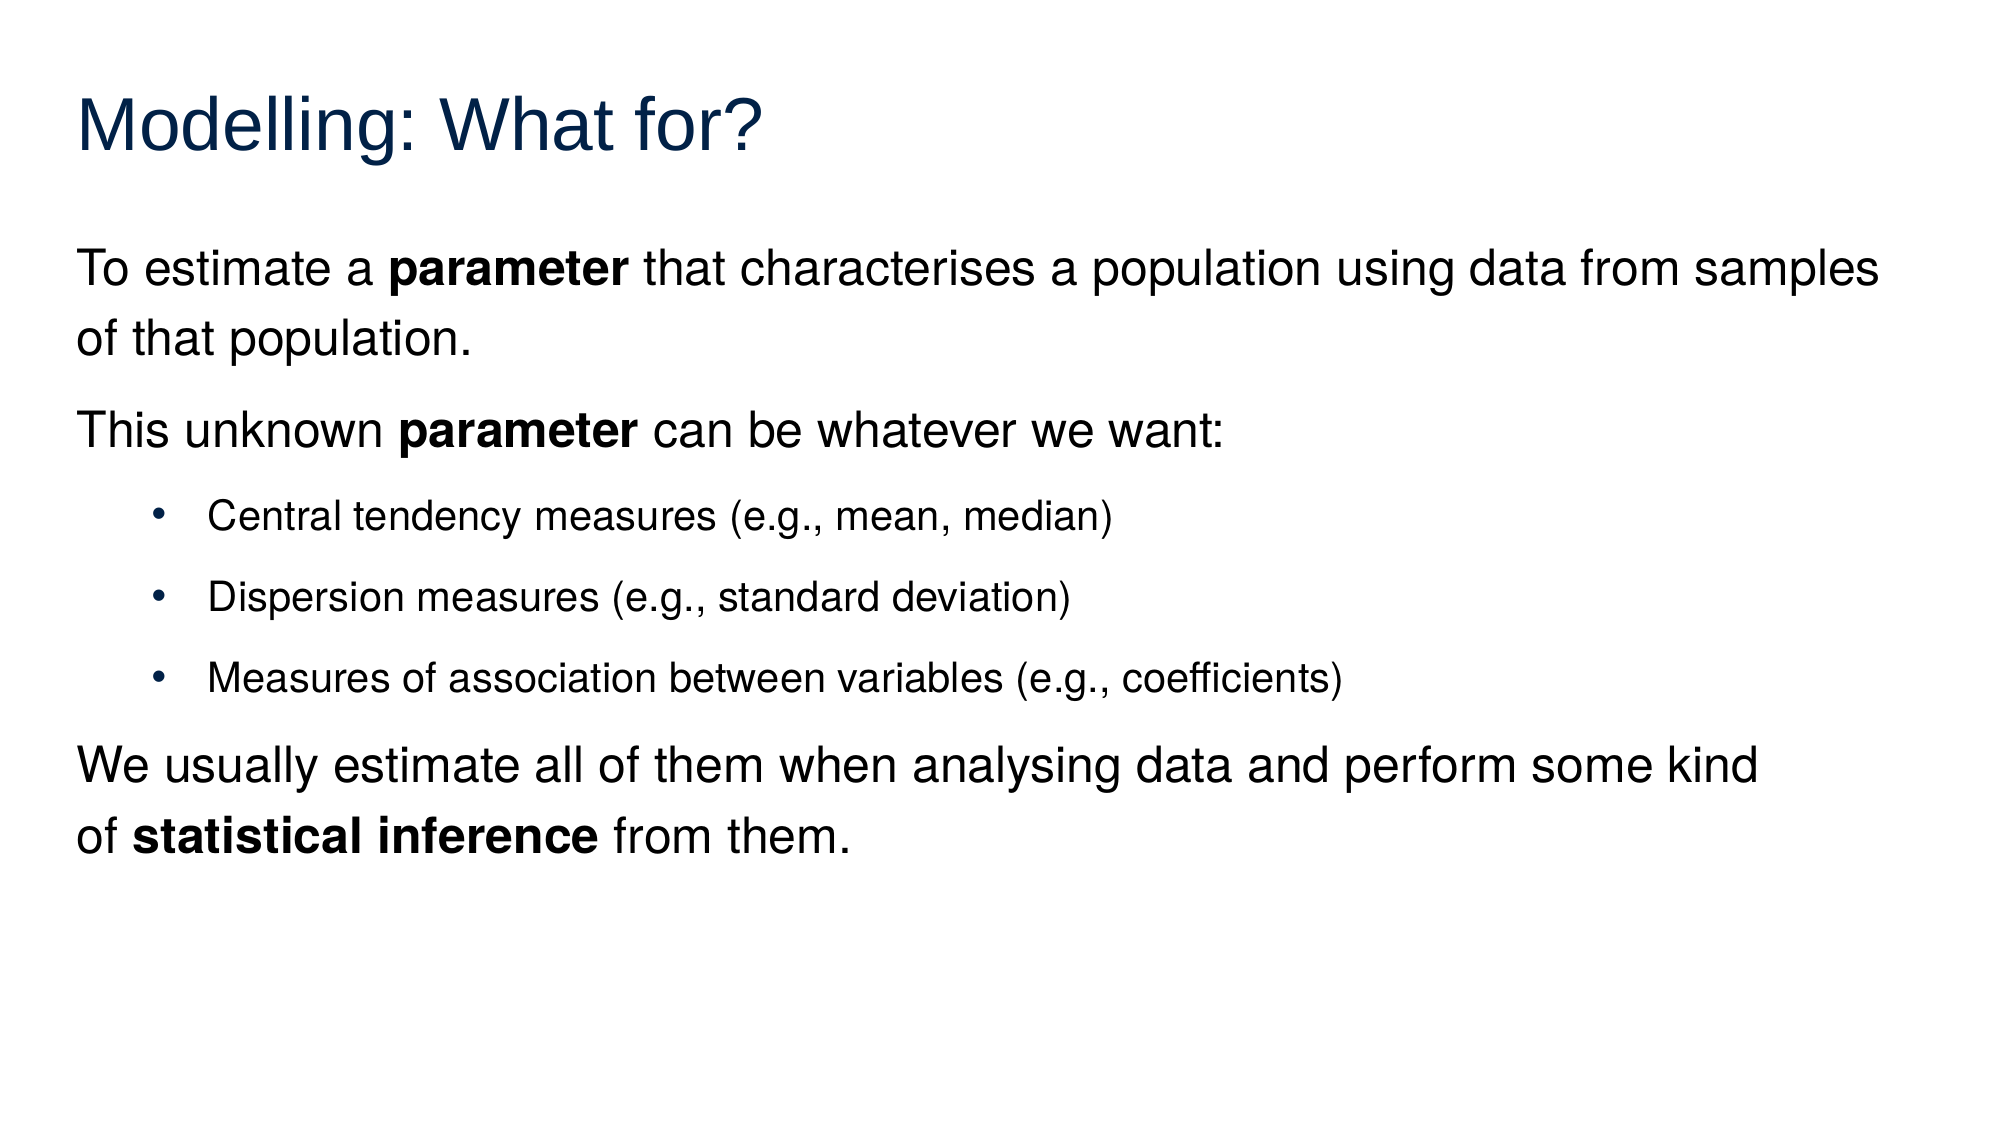

# Modelling: What for?
To estimate a parameter that characterises a population using data from samples of that population.
This unknown parameter can be whatever we want:
Central tendency measures (e.g., mean, median)
Dispersion measures (e.g., standard deviation)
Measures of association between variables (e.g., coefficients)
We usually estimate all of them when analysing data and perform some kind of statistical inference from them.